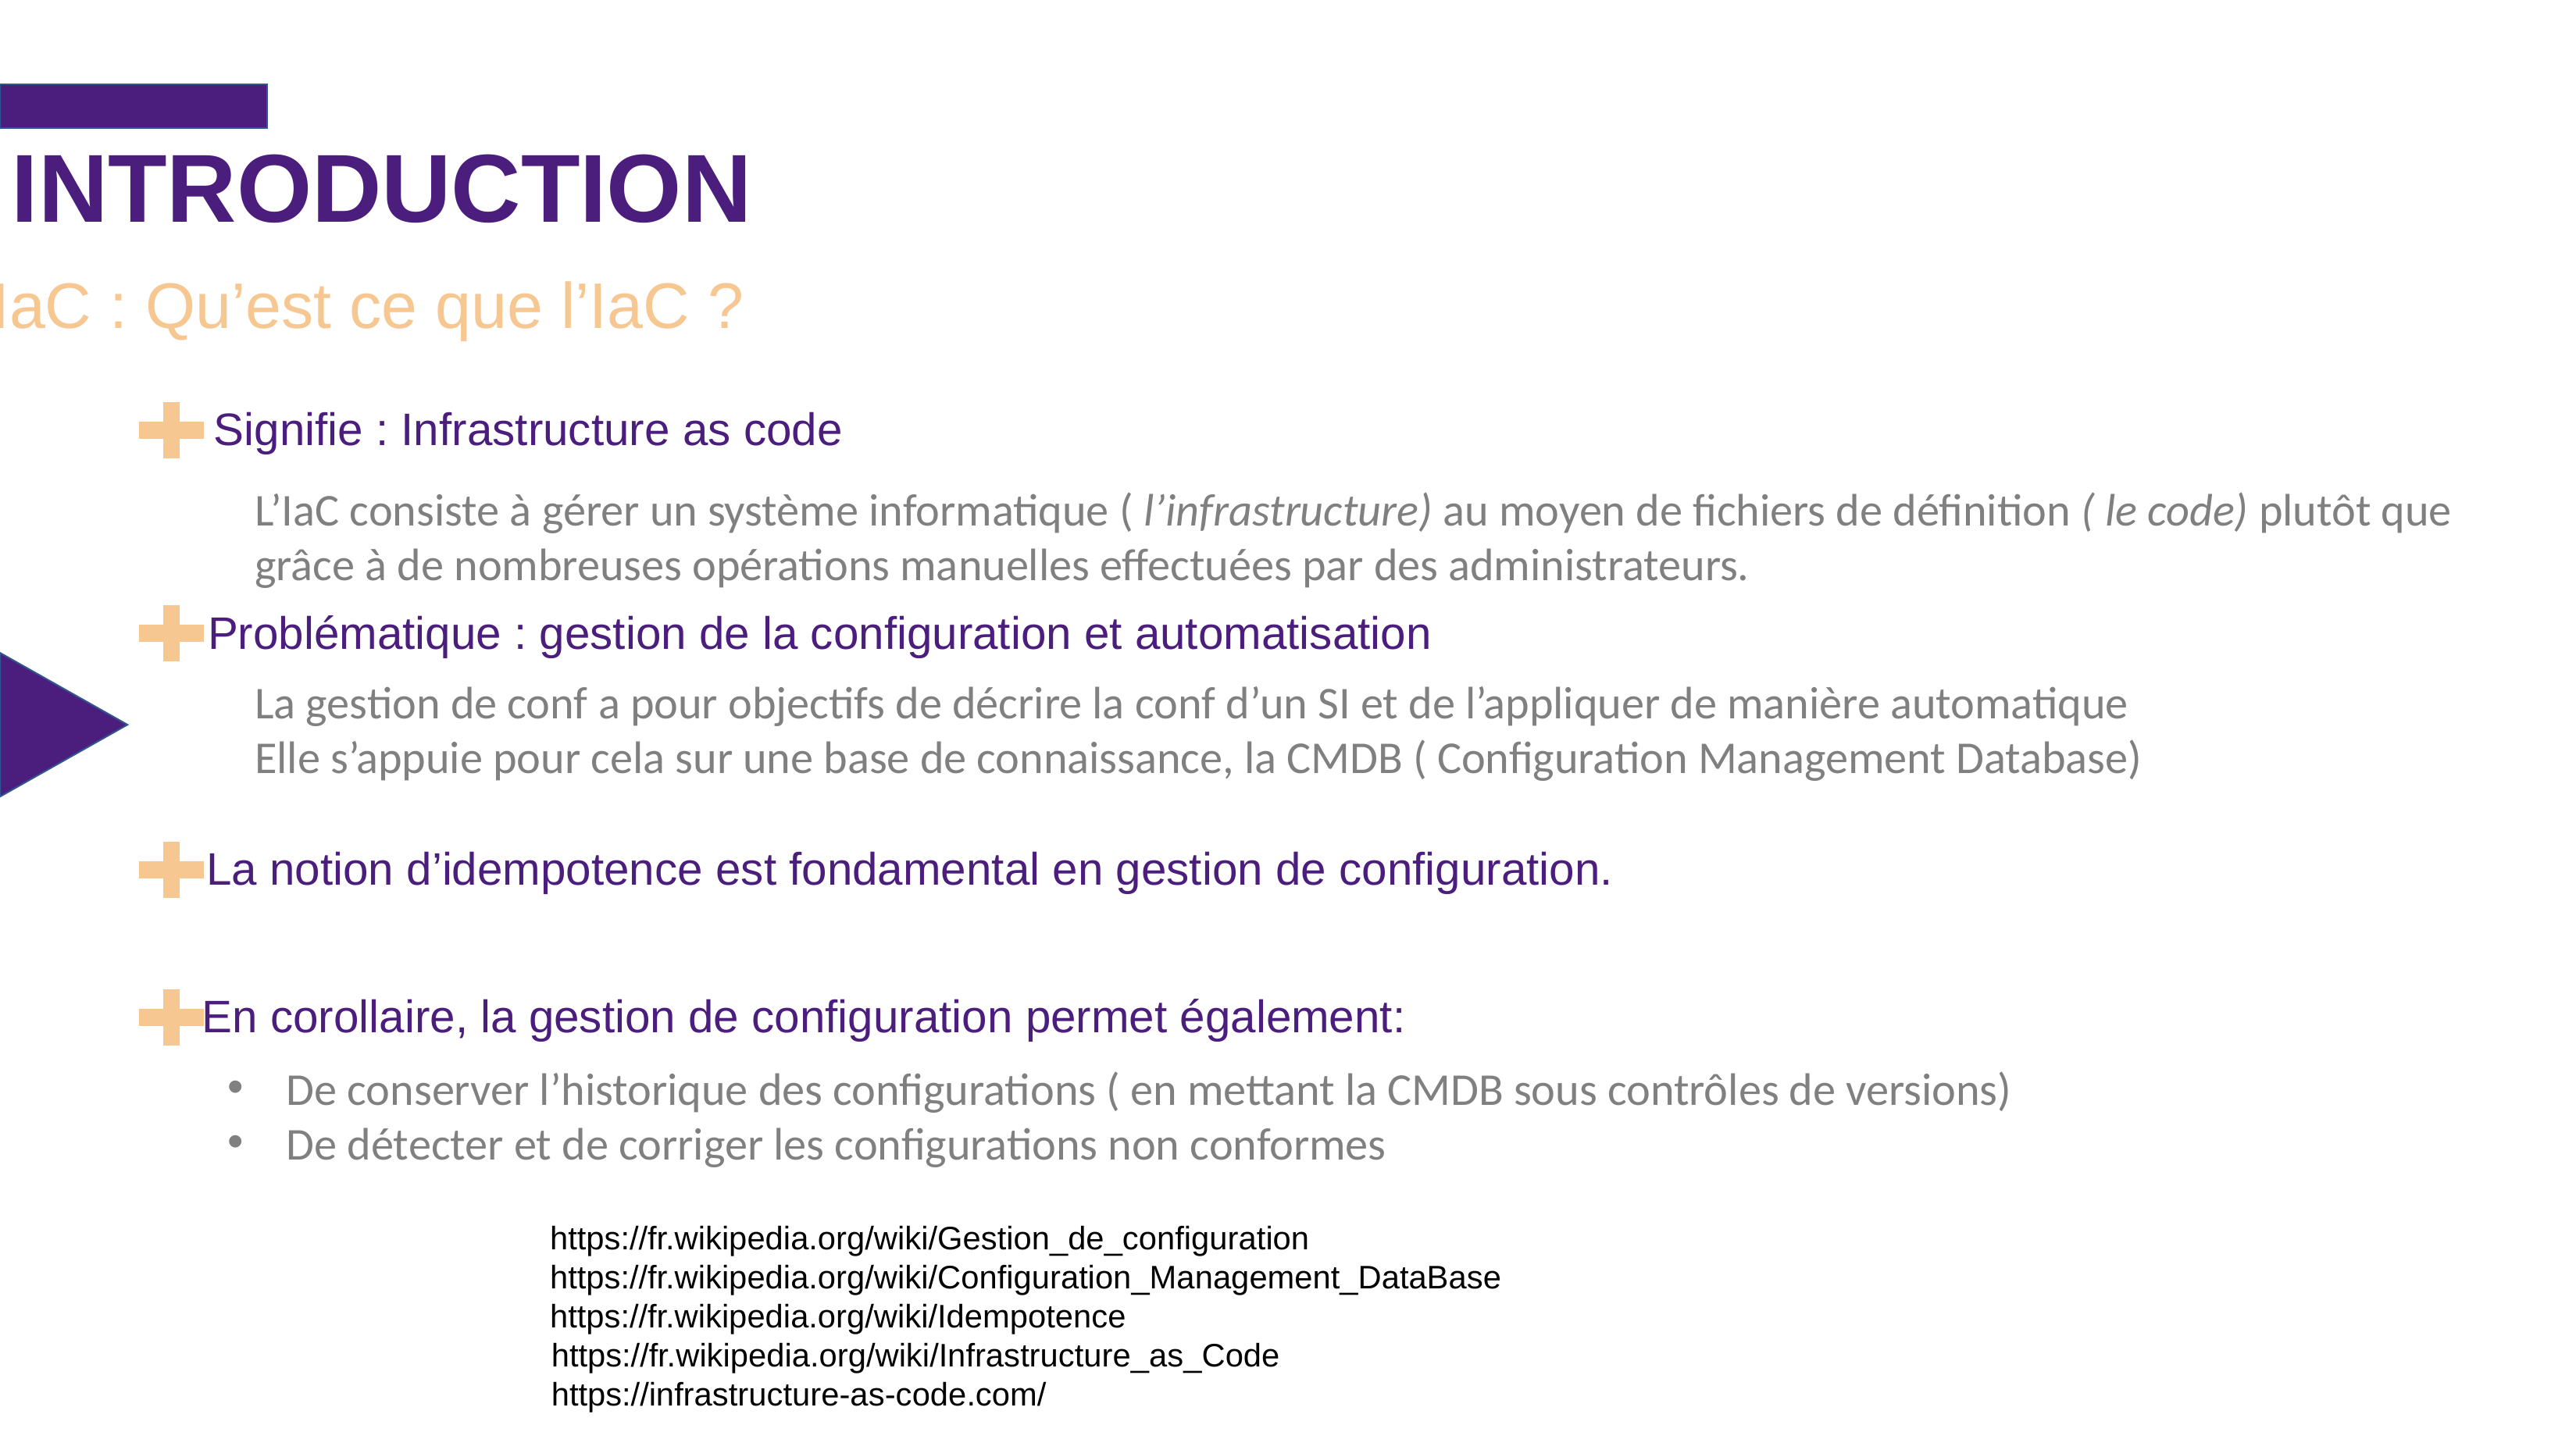

INTRODUCTION
IaC : Qu’est ce que l’IaC ?

Signifie : Infrastructure as code
L’IaC consiste à gérer un système informatique ( l’infrastructure) au moyen de fichiers de définition ( le code) plutôt que grâce à de nombreuses opérations manuelles effectuées par des administrateurs.

Problématique : gestion de la configuration et automatisation

La gestion de conf a pour objectifs de décrire la conf d’un SI et de l’appliquer de manière automatique
Elle s’appuie pour cela sur une base de connaissance, la CMDB ( Configuration Management Database)

La notion d’idempotence est fondamental en gestion de configuration.

En corollaire, la gestion de configuration permet également:
De conserver l’historique des configurations ( en mettant la CMDB sous contrôles de versions)
De détecter et de corriger les configurations non conformes
https://fr.wikipedia.org/wiki/Gestion_de_configuration
https://fr.wikipedia.org/wiki/Configuration_Management_DataBase
https://fr.wikipedia.org/wiki/Idempotence
https://fr.wikipedia.org/wiki/Infrastructure_as_Code
https://infrastructure-as-code.com/